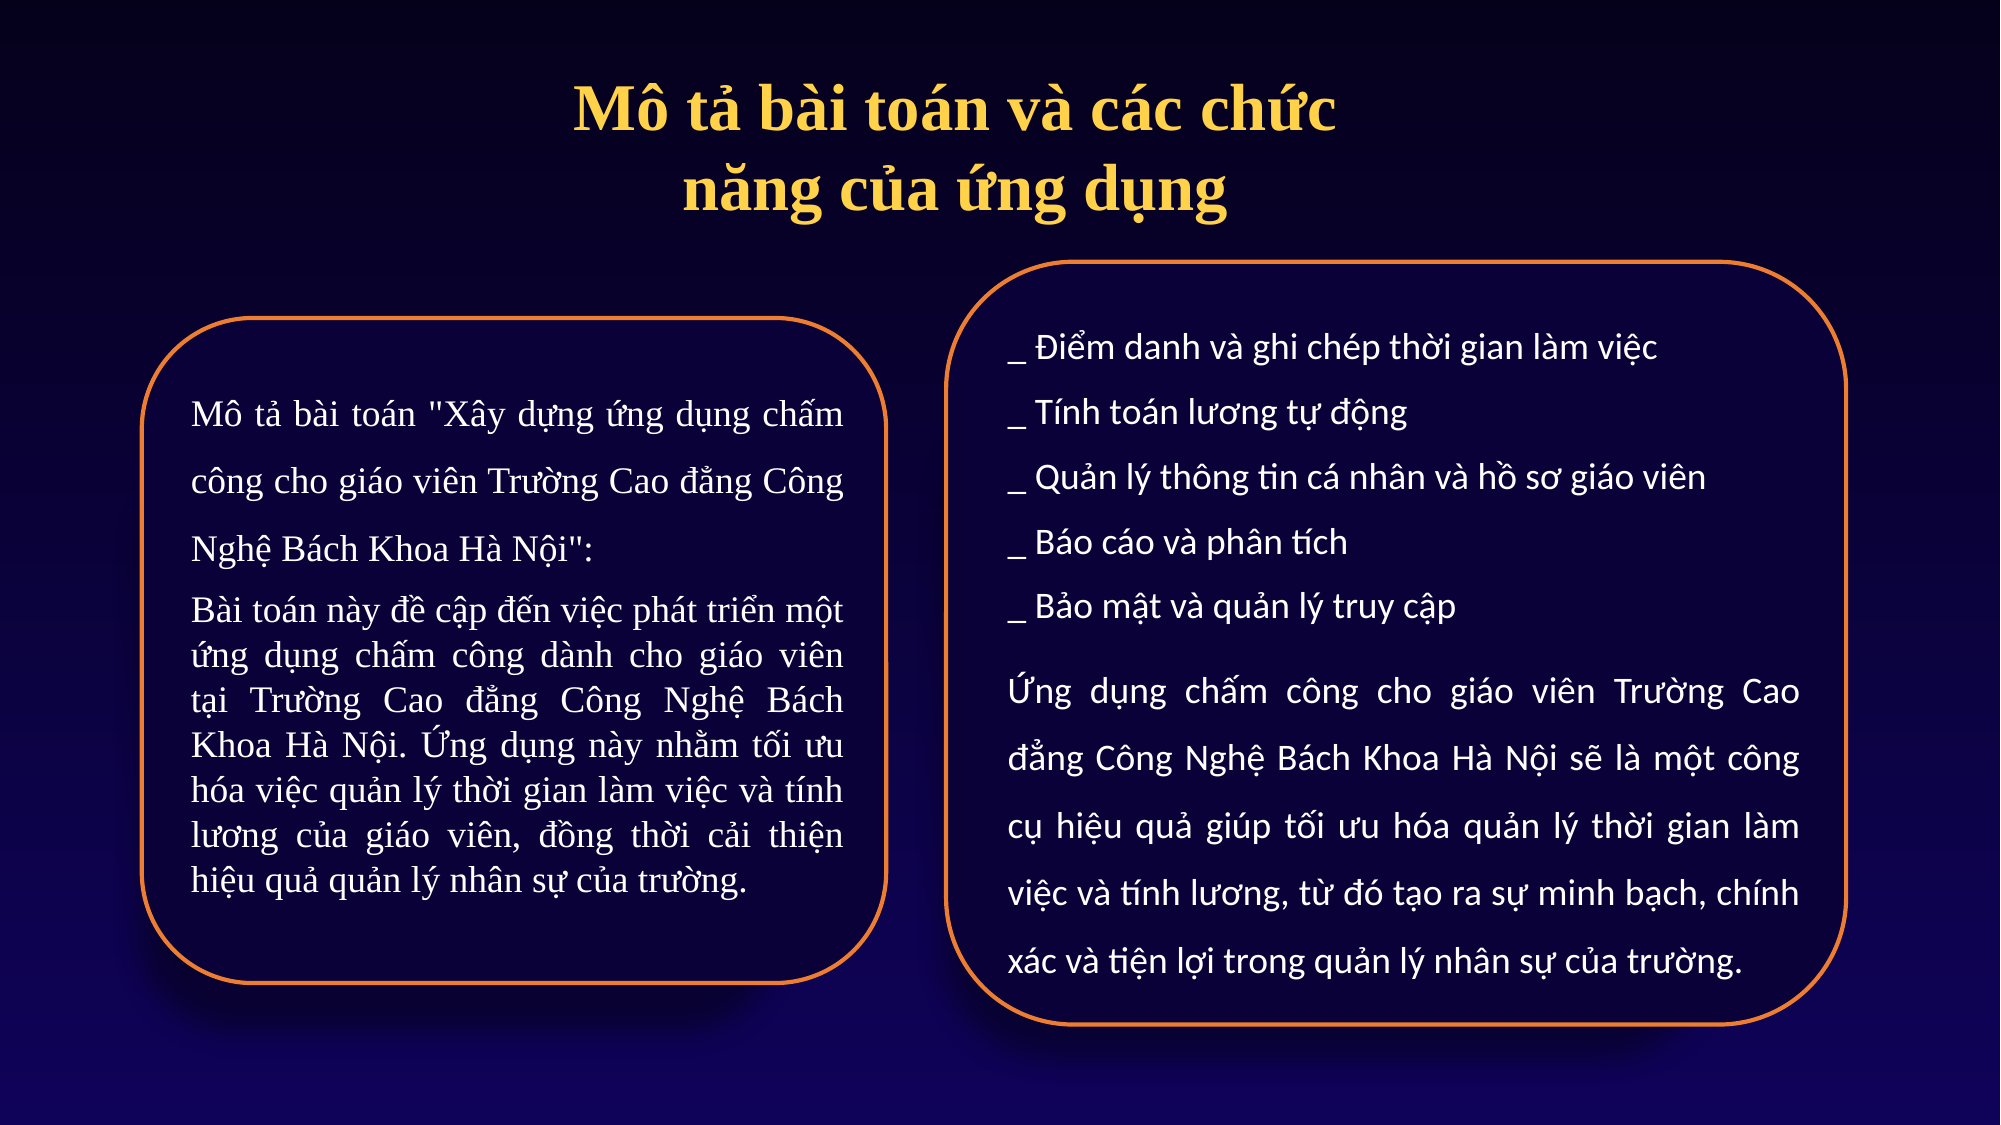

Mô tả bài toán và các chức năng của ứng dụng

_ Điểm danh và ghi chép thời gian làm việc
_ Tính toán lương tự động
_ Quản lý thông tin cá nhân và hồ sơ giáo viên
_ Báo cáo và phân tích
_ Bảo mật và quản lý truy cập
Ứng dụng chấm công cho giáo viên Trường Cao đẳng Công Nghệ Bách Khoa Hà Nội sẽ là một công cụ hiệu quả giúp tối ưu hóa quản lý thời gian làm việc và tính lương, từ đó tạo ra sự minh bạch, chính xác và tiện lợi trong quản lý nhân sự của trường.

Mô tả bài toán "Xây dựng ứng dụng chấm công cho giáo viên Trường Cao đẳng Công Nghệ Bách Khoa Hà Nội":
Bài toán này đề cập đến việc phát triển một ứng dụng chấm công dành cho giáo viên tại Trường Cao đẳng Công Nghệ Bách Khoa Hà Nội. Ứng dụng này nhằm tối ưu hóa việc quản lý thời gian làm việc và tính lương của giáo viên, đồng thời cải thiện hiệu quả quản lý nhân sự của trường.